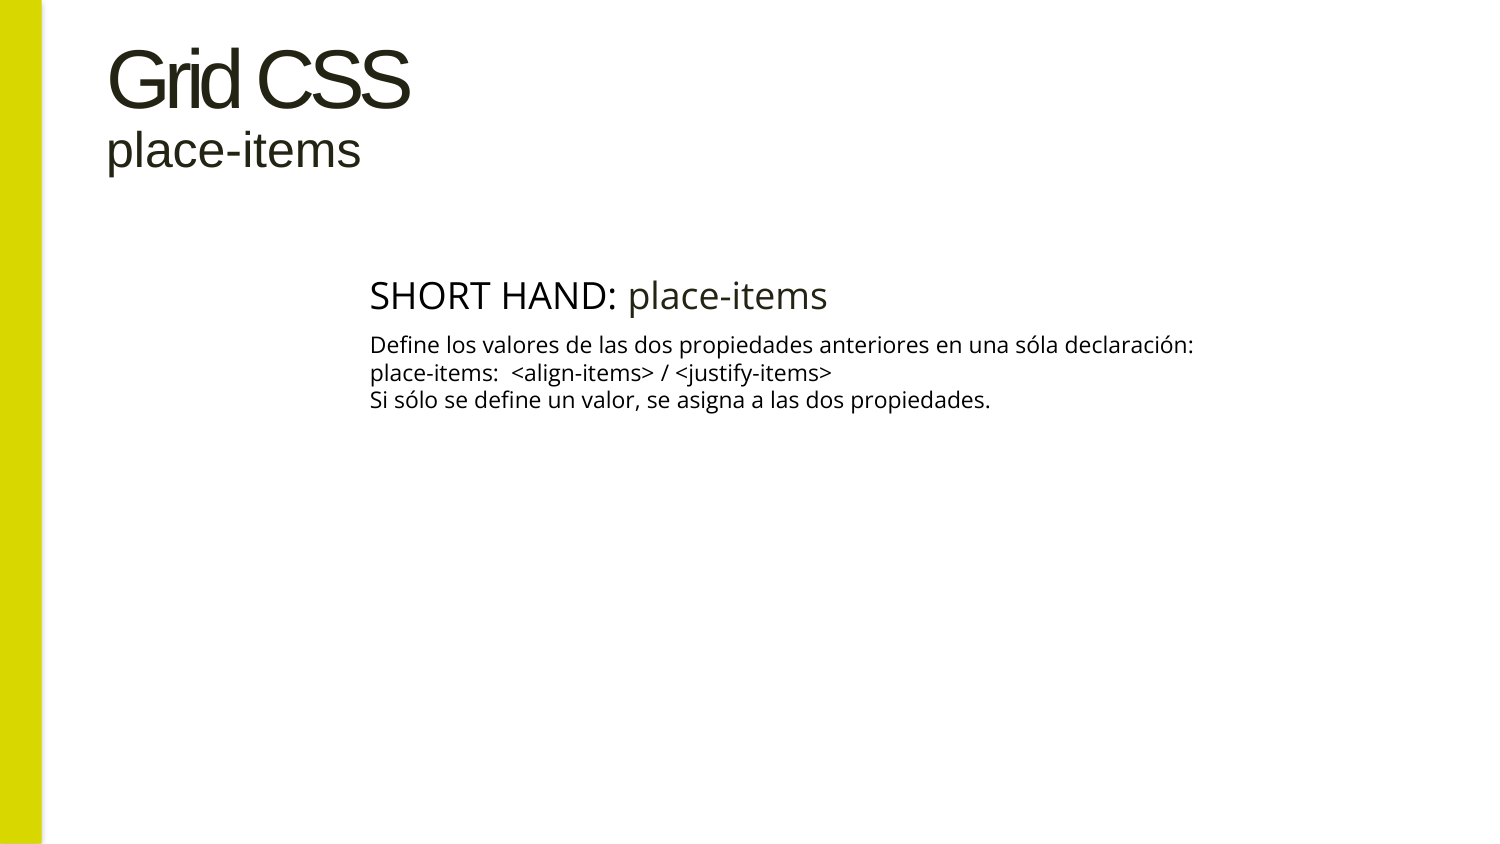

# Grid CSS
place-items
SHORT HAND: place-items

Define los valores de las dos propiedades anteriores en una sóla declaración:
place-items:  <align-items> / <justify-items>
Si sólo se define un valor, se asigna a las dos propiedades.